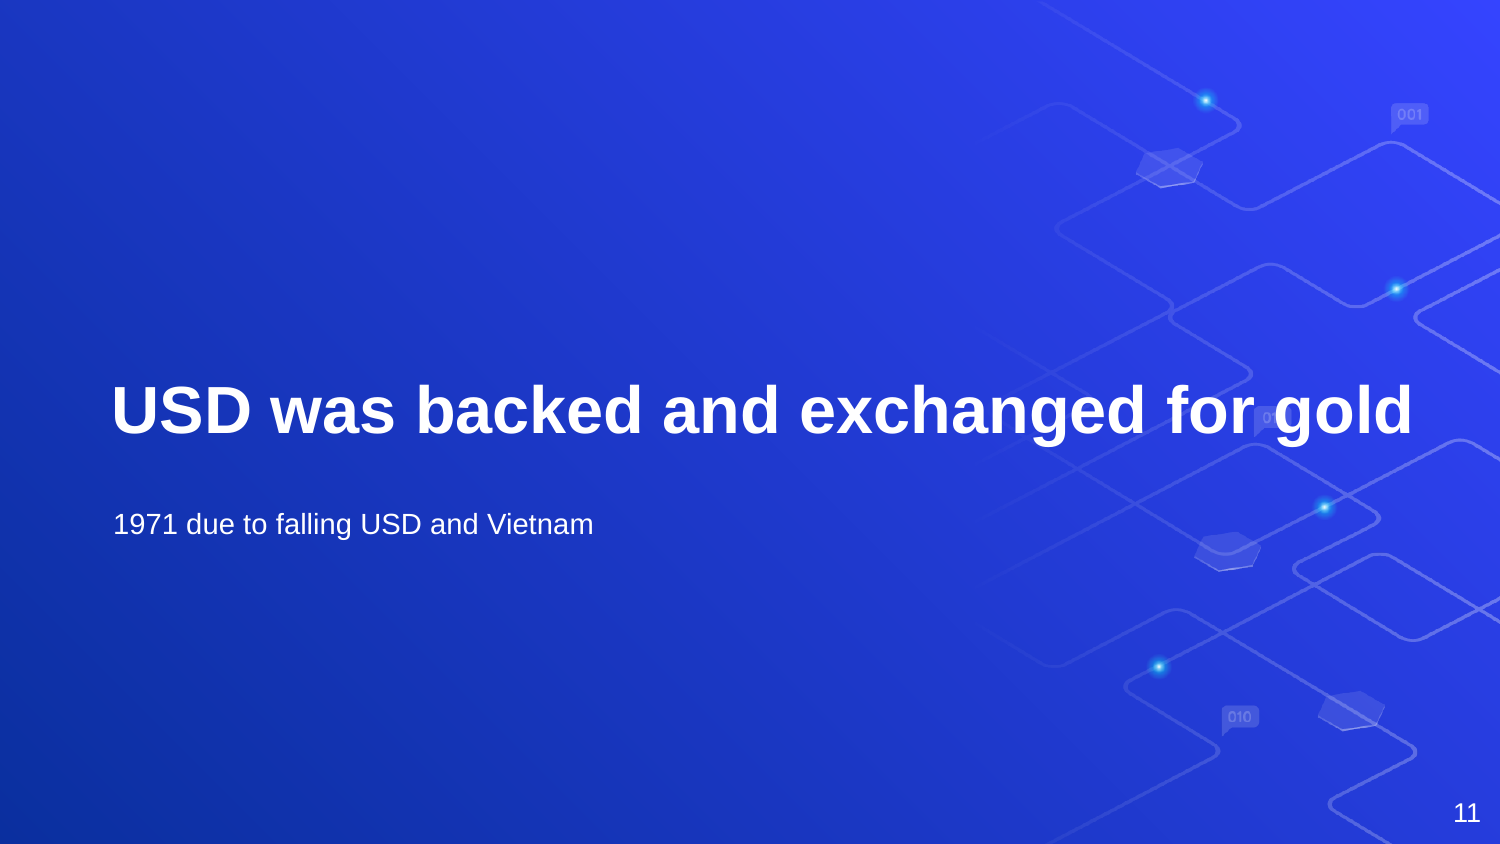

USD was backed and exchanged for gold
1971 due to falling USD and Vietnam
11